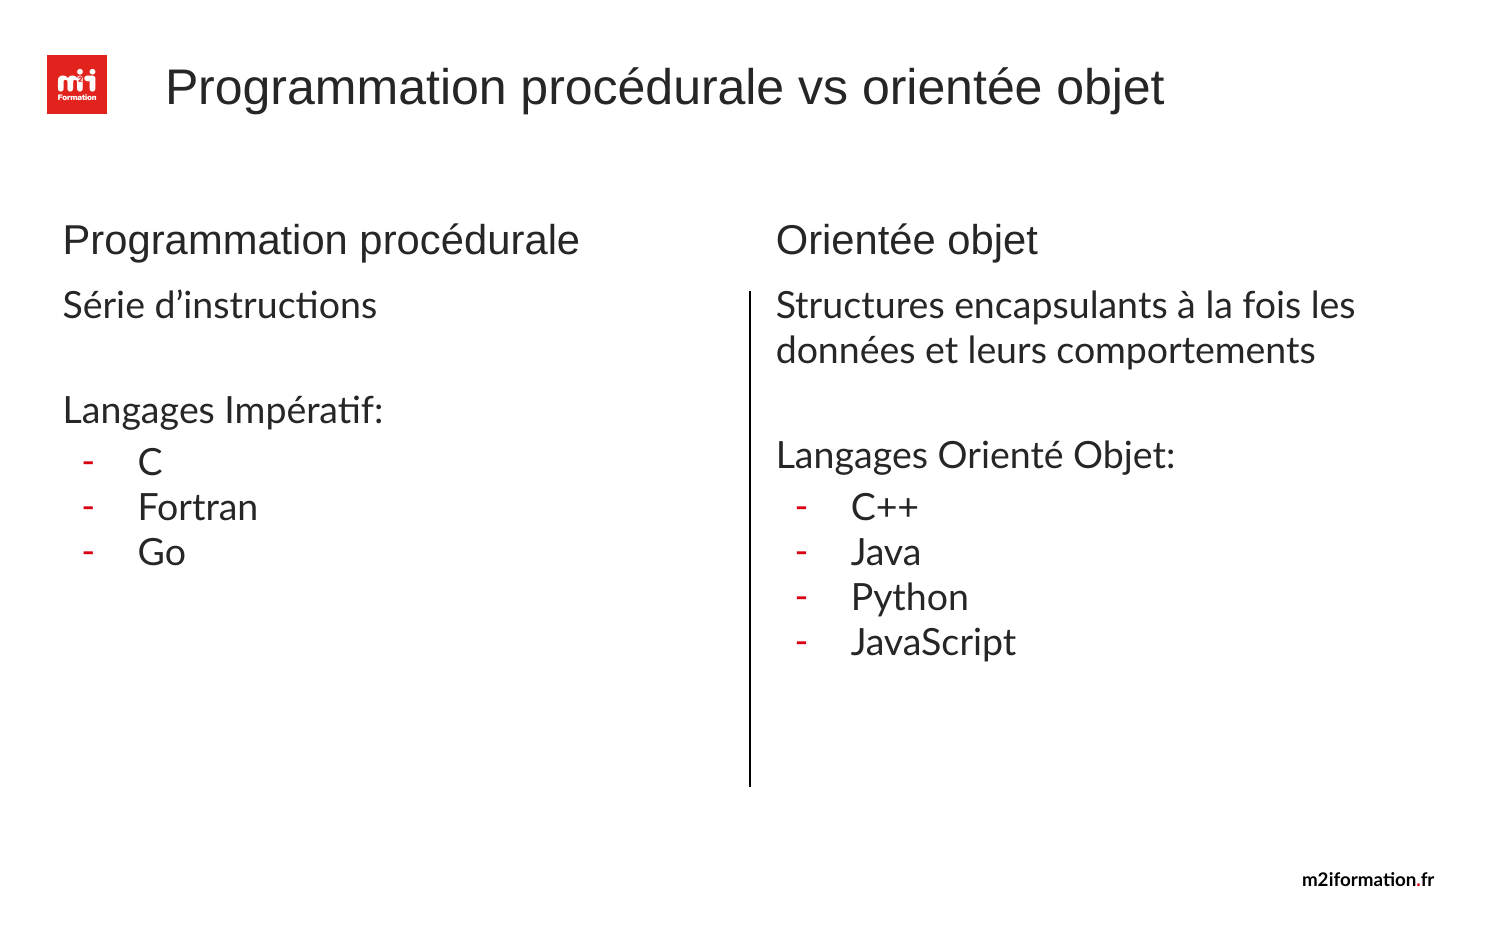

# Programmation procédurale vs orientée objet
Programmation procédurale
Orientée objet
Série d’instructions

Langages Impératif:
C
Fortran
Go

Structures encapsulants à la fois les données et leurs comportements

Langages Orienté Objet:
C++
Java
Python
JavaScript